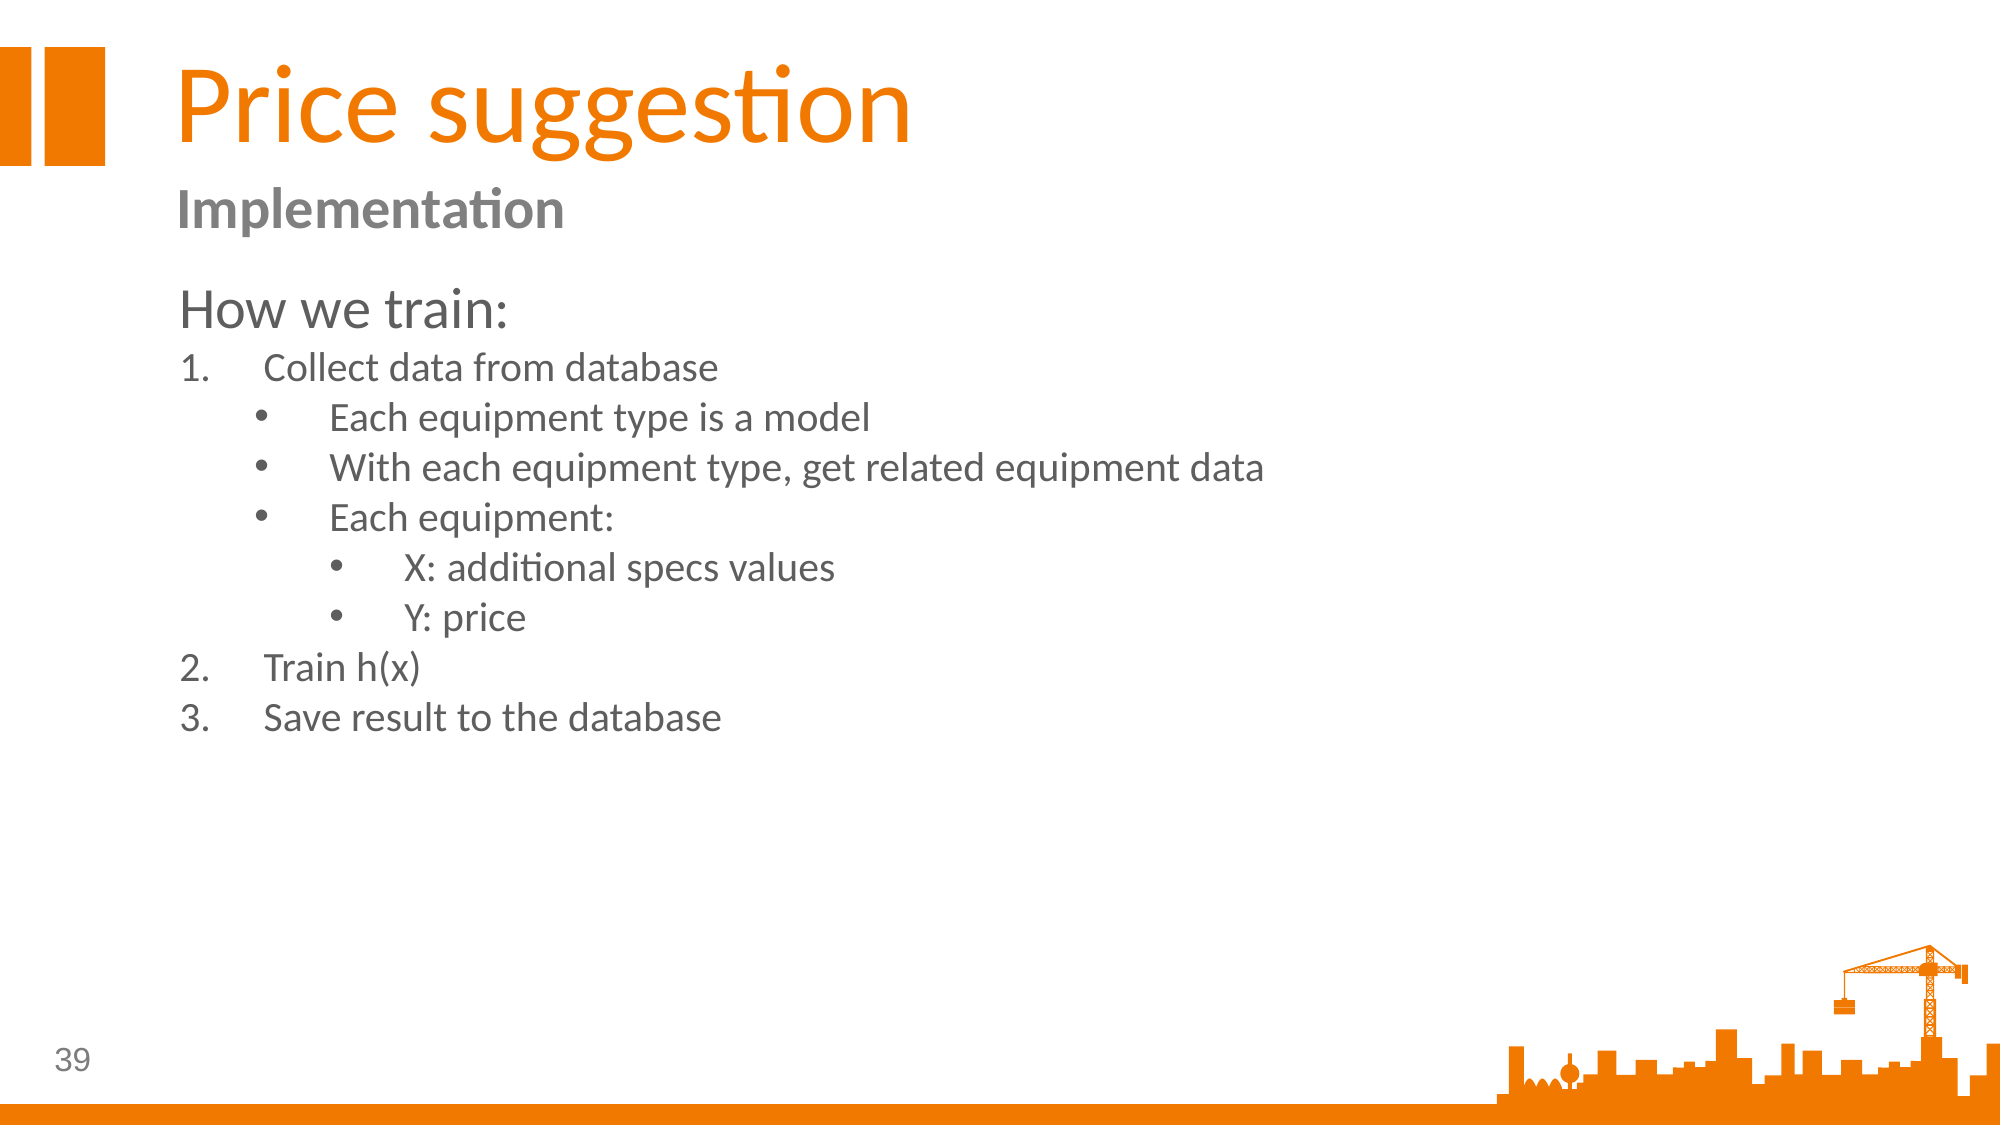

Price suggestion

Implementation
How we train:
Collect data from database
Each equipment type is a model
With each equipment type, get related equipment data
Each equipment:
X: additional specs values
Y: price
Train h(x)
Save result to the database

39